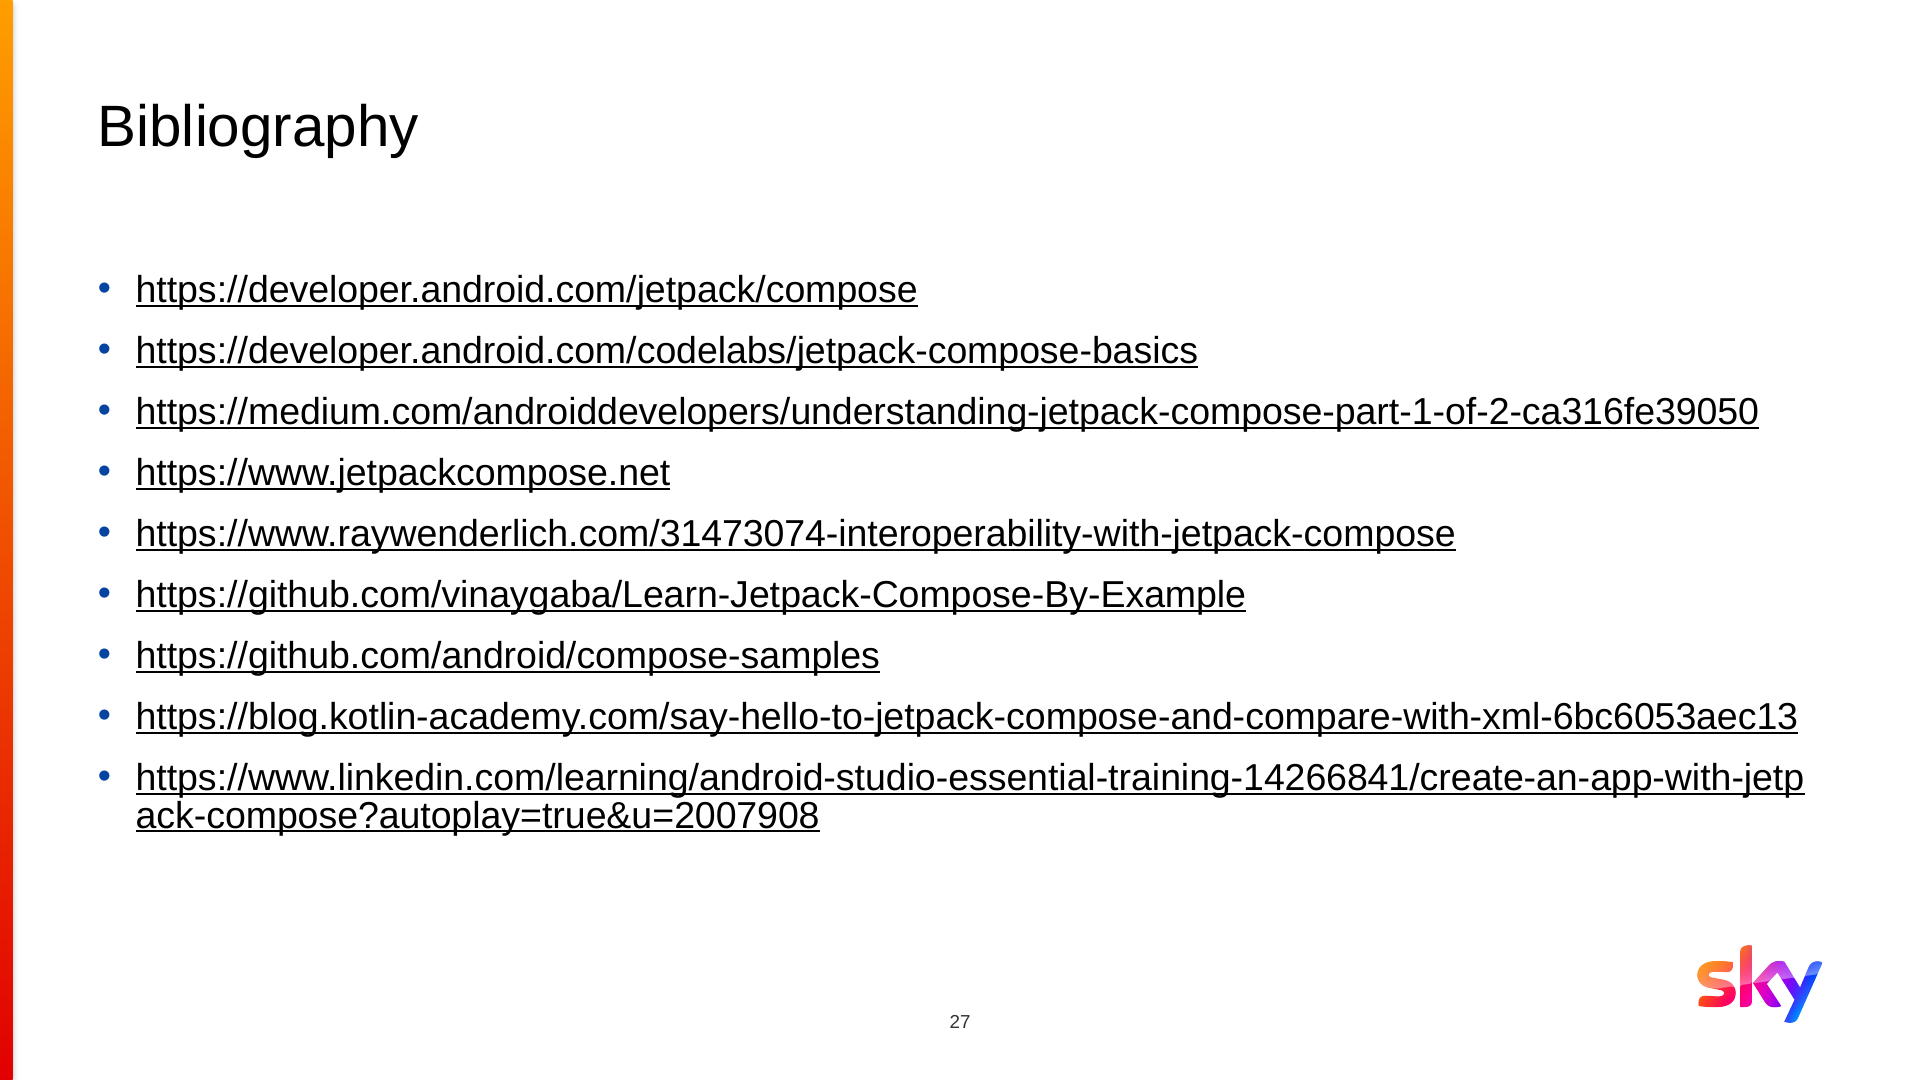

# Bibliography
https://developer.android.com/jetpack/compose
https://developer.android.com/codelabs/jetpack-compose-basics
https://medium.com/androiddevelopers/understanding-jetpack-compose-part-1-of-2-ca316fe39050
https://www.jetpackcompose.net
https://www.raywenderlich.com/31473074-interoperability-with-jetpack-compose
https://github.com/vinaygaba/Learn-Jetpack-Compose-By-Example
https://github.com/android/compose-samples
https://blog.kotlin-academy.com/say-hello-to-jetpack-compose-and-compare-with-xml-6bc6053aec13
https://www.linkedin.com/learning/android-studio-essential-training-14266841/create-an-app-with-jetpack-compose?autoplay=true&u=2007908